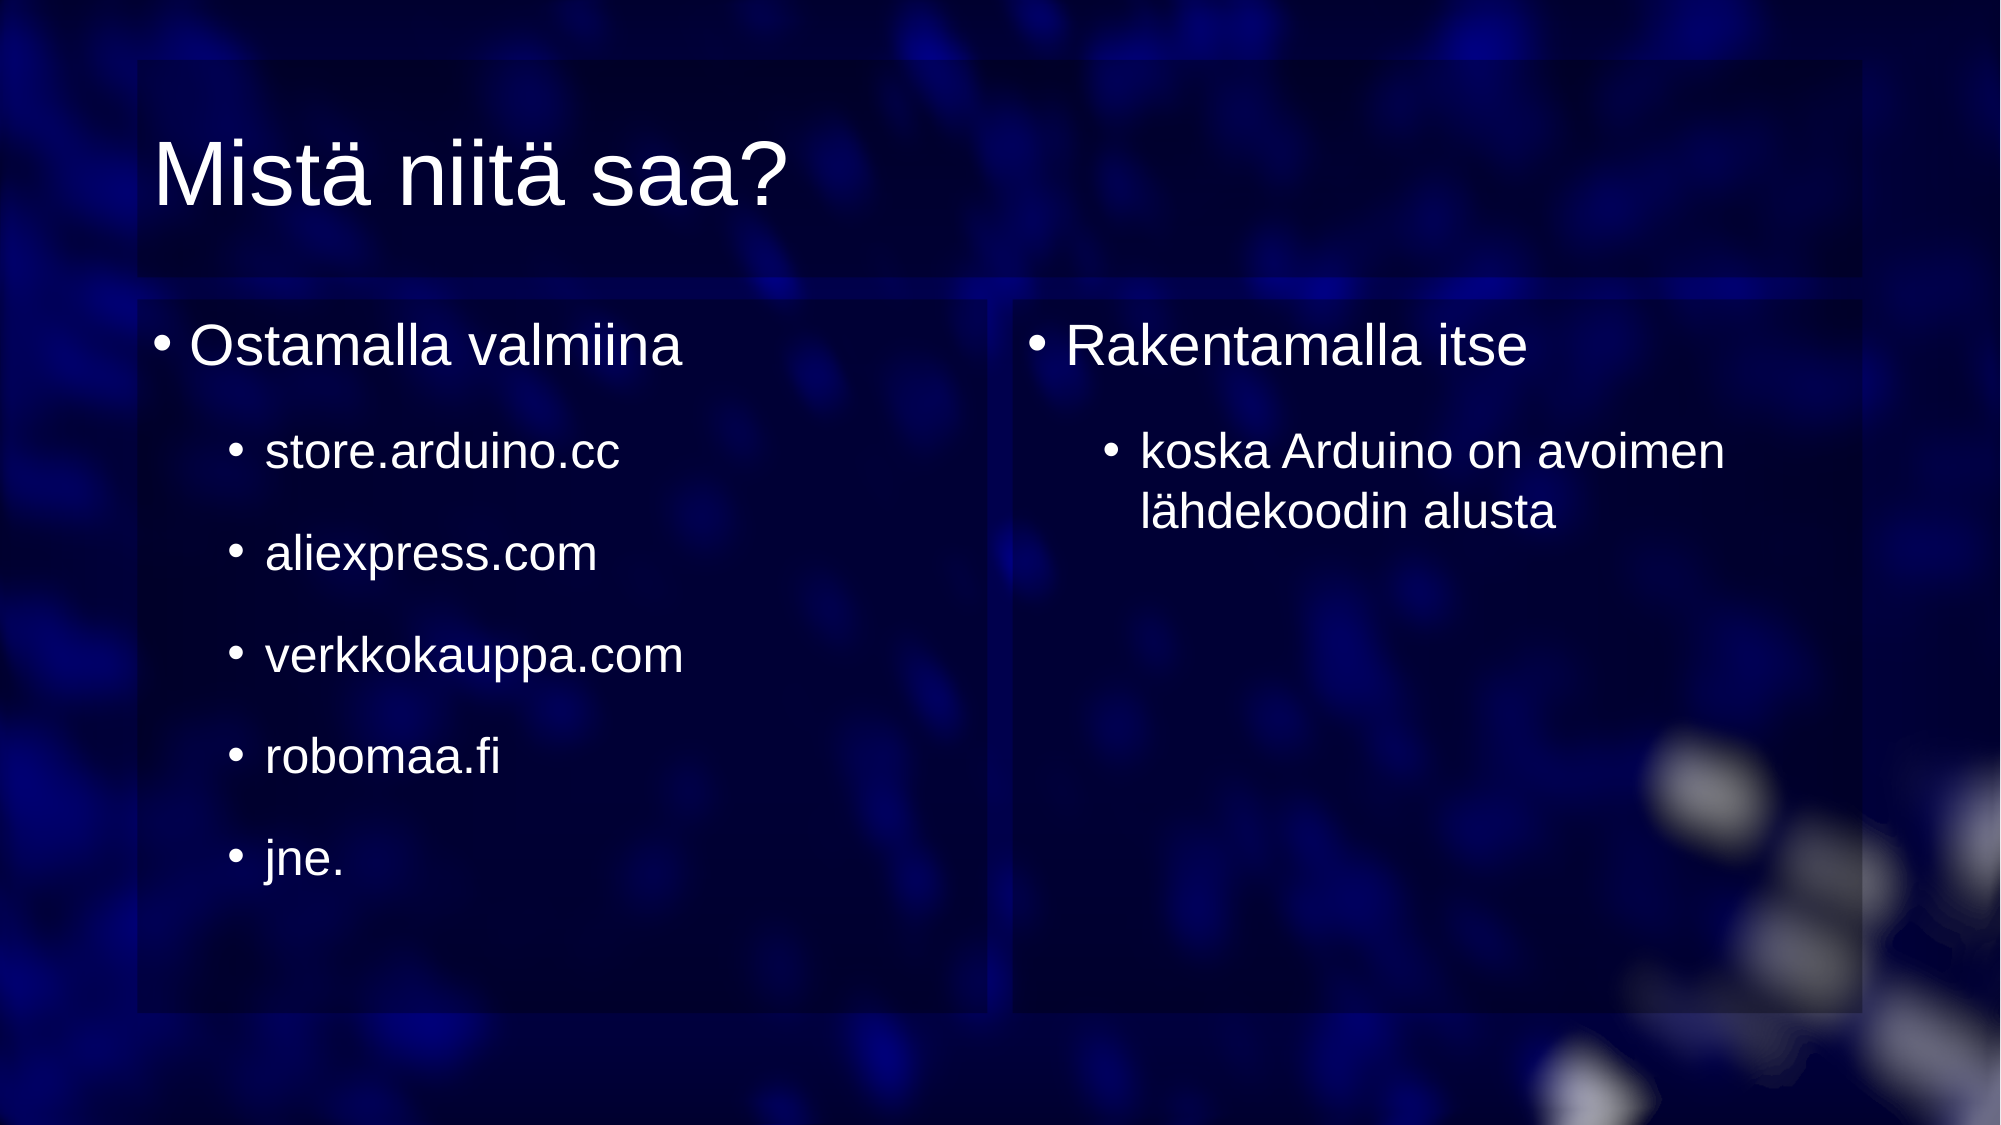

# Mistä niitä saa?
Ostamalla valmiina
store.arduino.cc
aliexpress.com
verkkokauppa.com
robomaa.fi
jne.
Rakentamalla itse
koska Arduino on avoimen lähdekoodin alusta